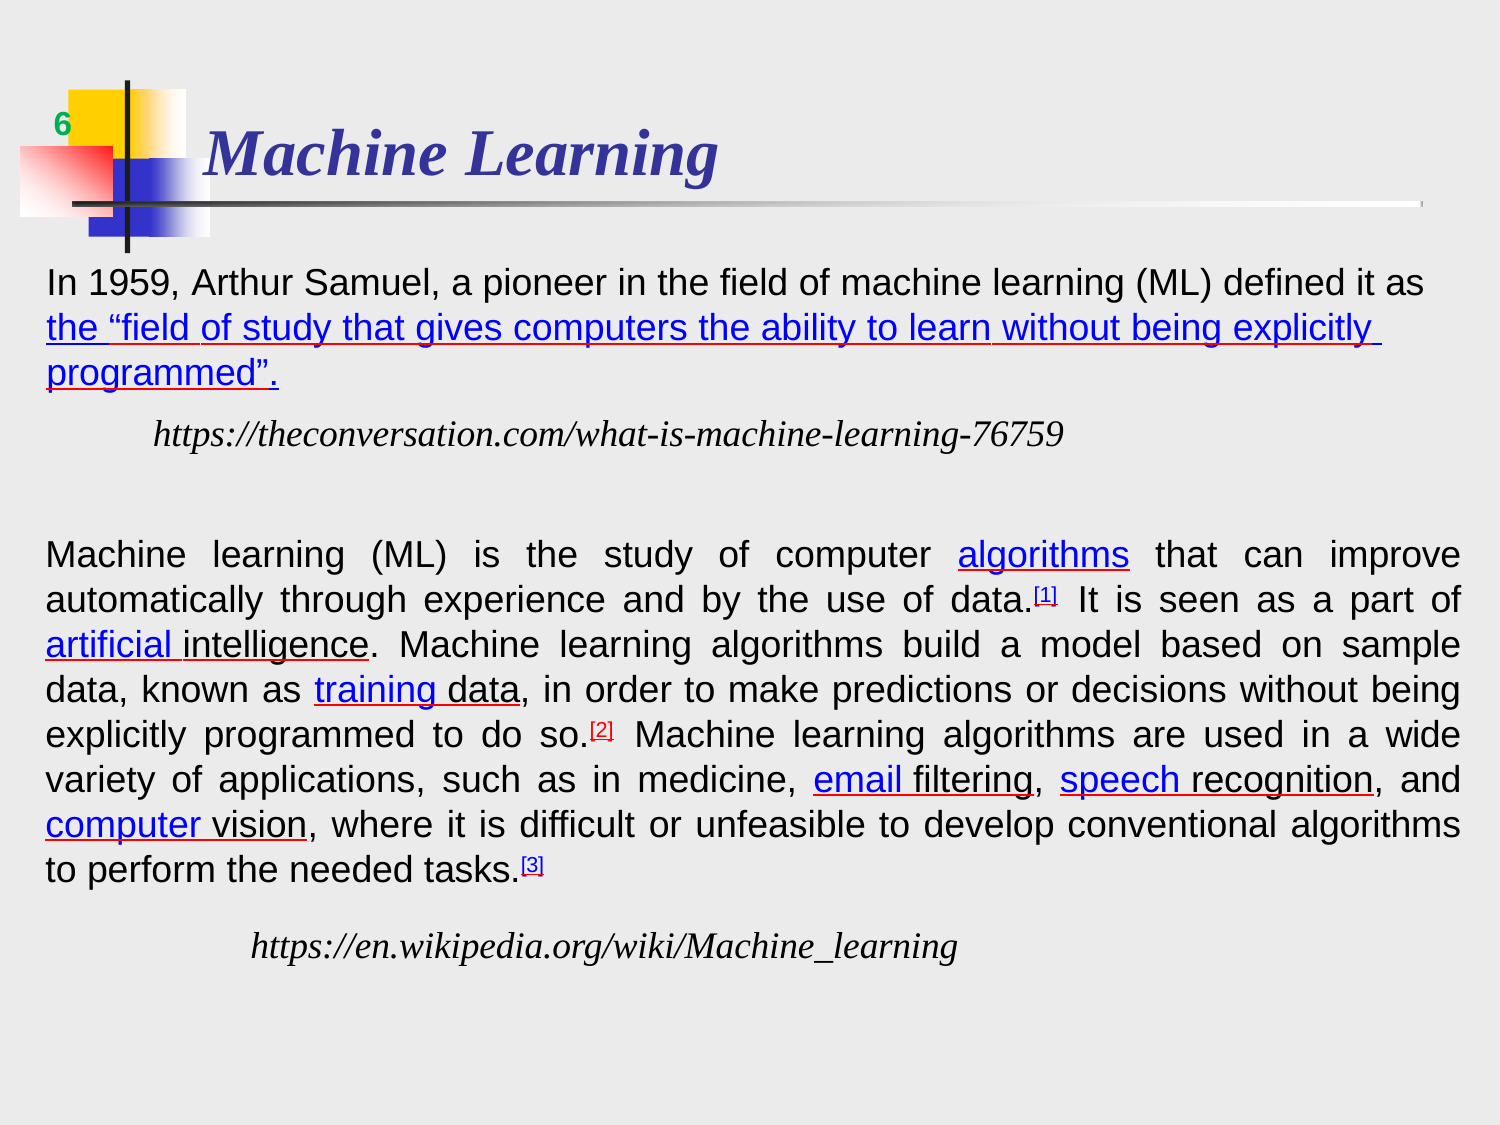

# Machine Learning
6
In 1959, Arthur Samuel, a pioneer in the field of machine learning (ML) defined it as the “field of study that gives computers the ability to learn without being explicitly programmed”.
https://theconversation.com/what-is-machine-learning-76759

Machine  learning  (ML)  is  the  study  of  computer  algorithms  that  can  improve automatically through experience and by the use of data.[1] It is seen as a part of artificial intelligence. Machine learning algorithms build a model based on sample data, known as training data, in order to make predictions or decisions without being explicitly programmed to do so.[2] Machine learning algorithms are used in a wide variety of applications, such as in medicine, email filtering, speech recognition, and computer vision, where it is difficult or unfeasible to develop conventional algorithms to perform the needed tasks.[3]
https://en.wikipedia.org/wiki/Machine_learning